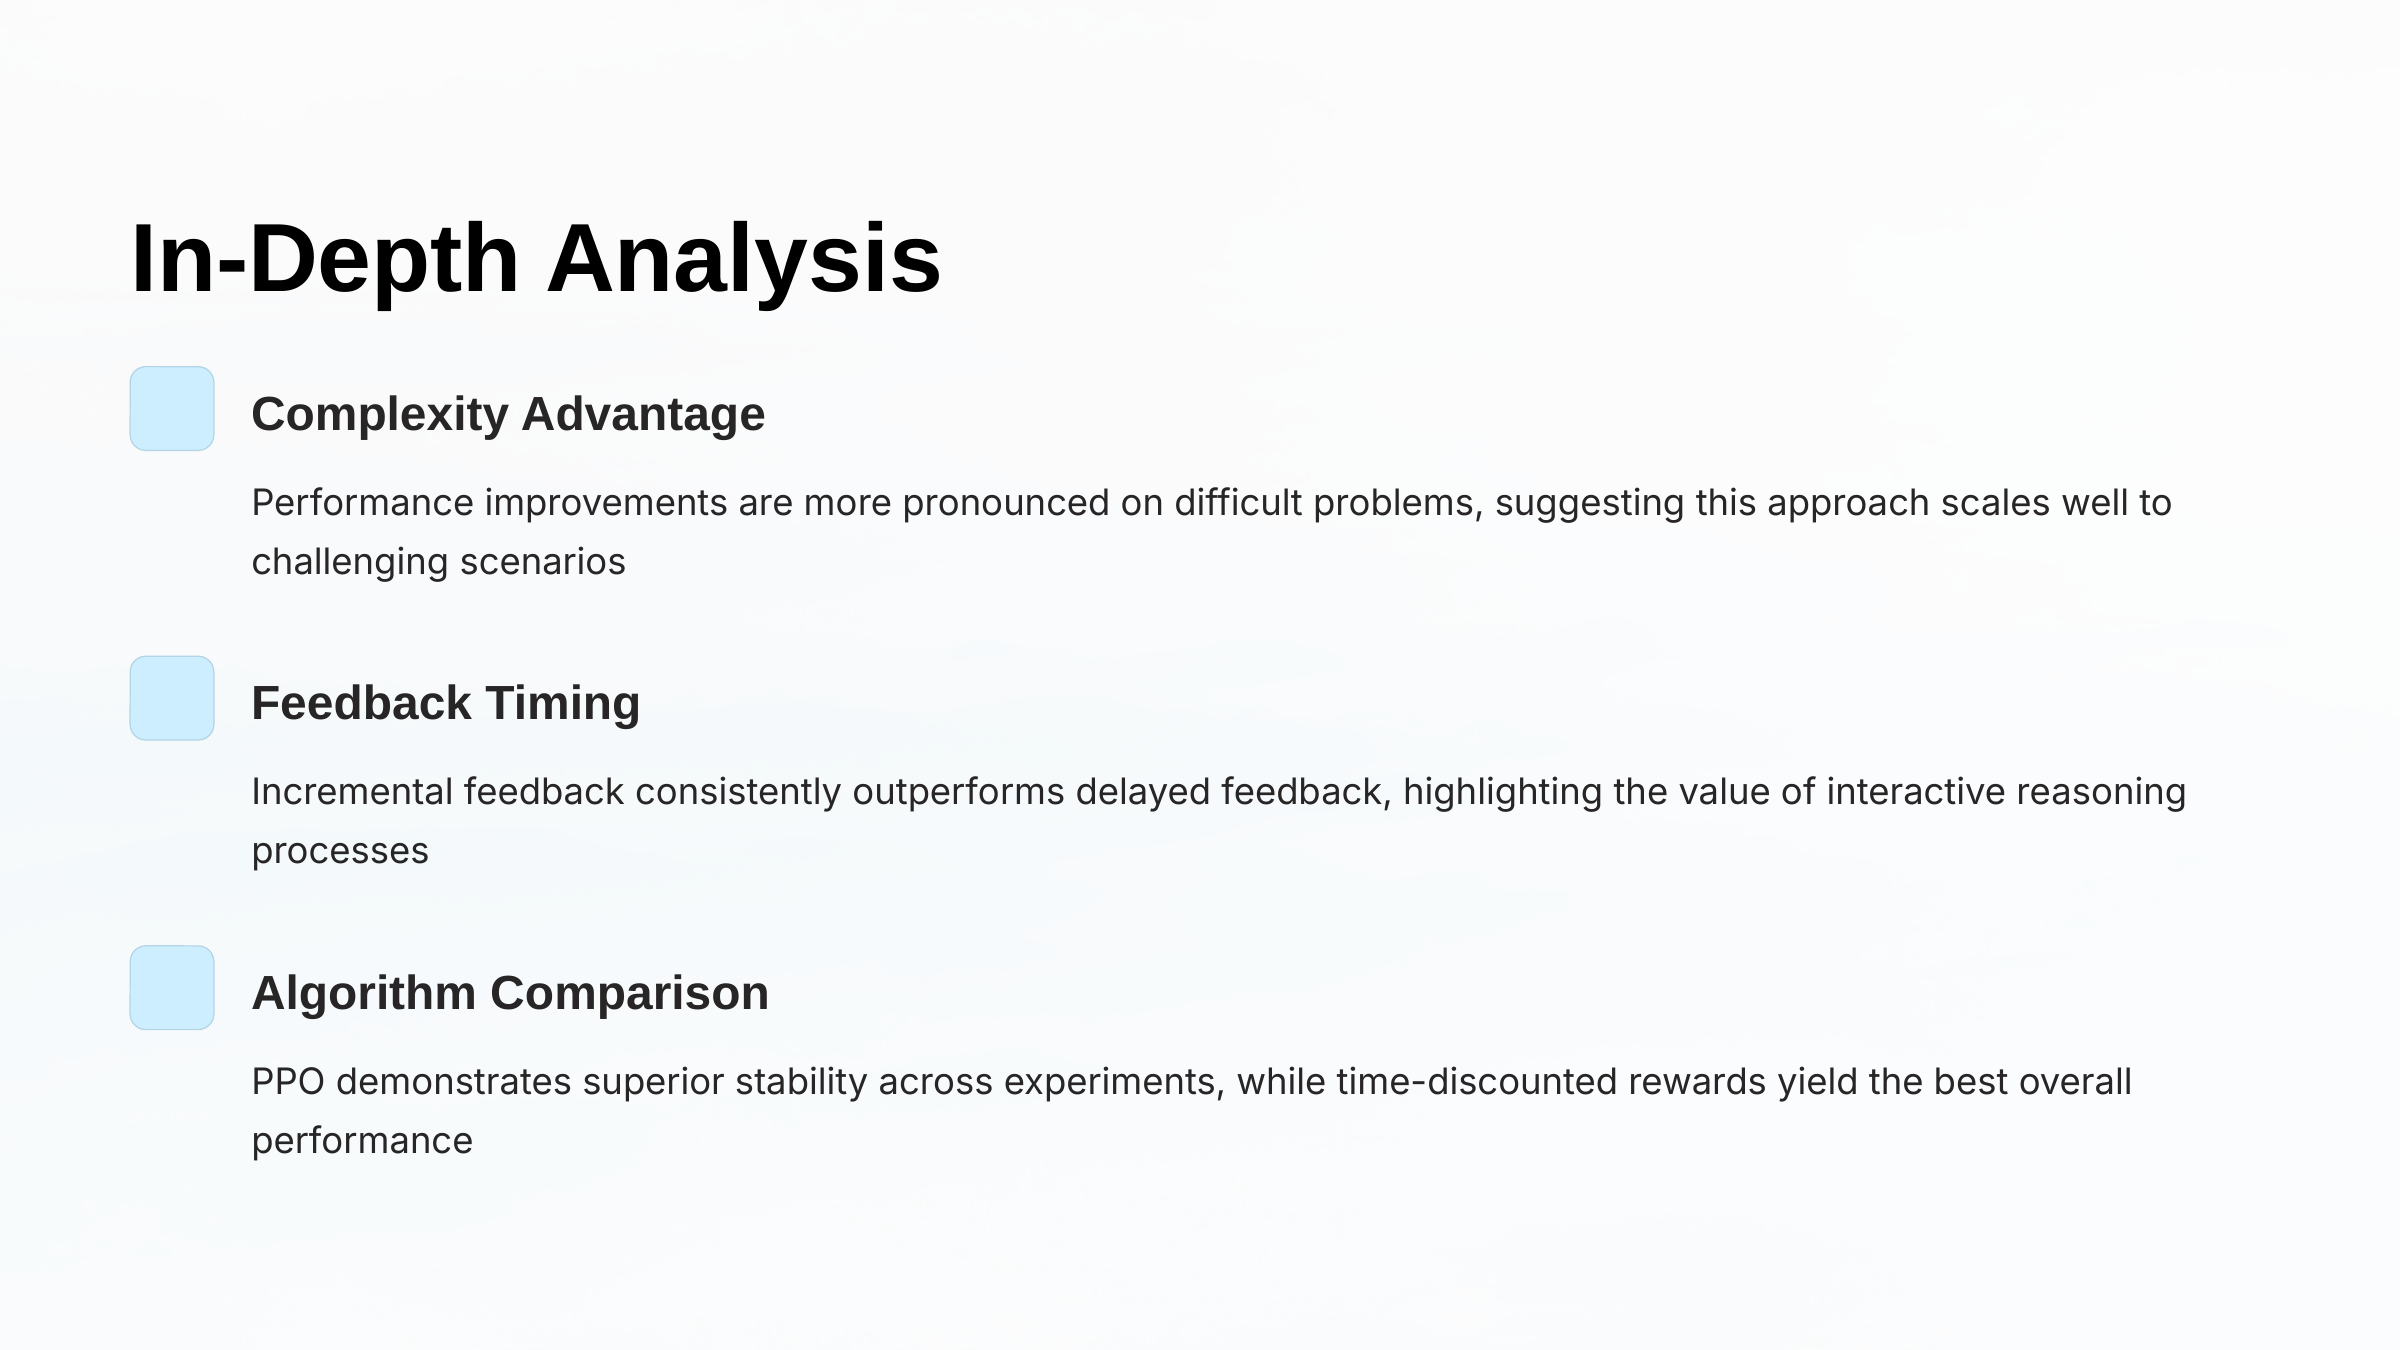

In-Depth Analysis

Complexity Advantage
Performance improvements are more pronounced on difficult problems, suggesting this approach scales well to challenging scenarios

Feedback Timing
Incremental feedback consistently outperforms delayed feedback, highlighting the value of interactive reasoning processes

Algorithm Comparison
PPO demonstrates superior stability across experiments, while time-discounted rewards yield the best overall performance